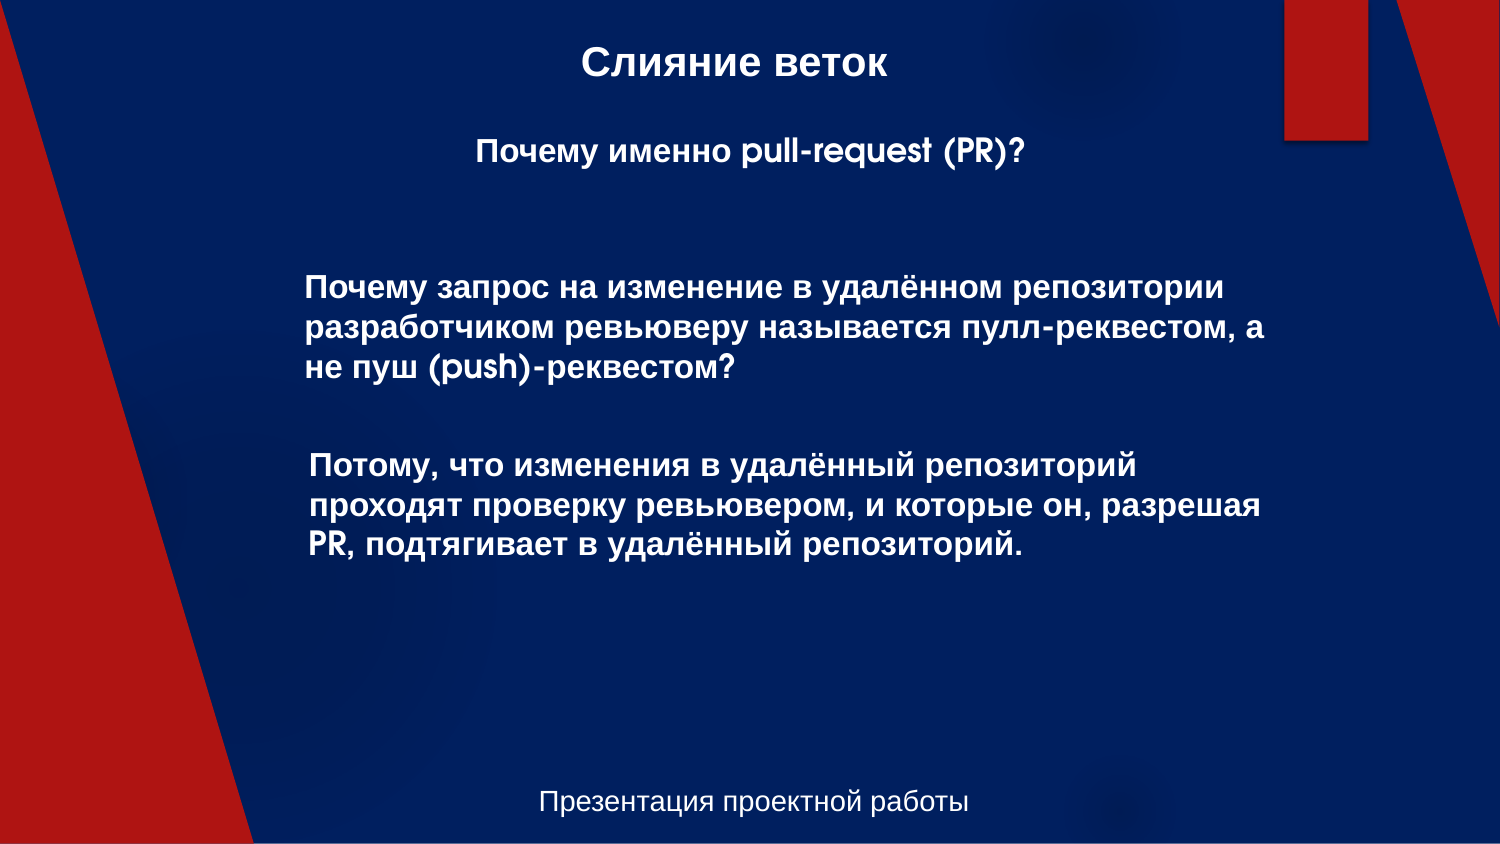

# Слияние веток
Почему именно pull-request (PR)?
Почему запрос на изменение в удалённом репозитории разработчиком ревьюверу называется пулл-реквестом, а не пуш (push)-реквестом?

Потому, что изменения в удалённый репозиторий проходят проверку ревьювером, и которые он, разрешая PR, подтягивает в удалённый репозиторий.

Презентация проектной работы